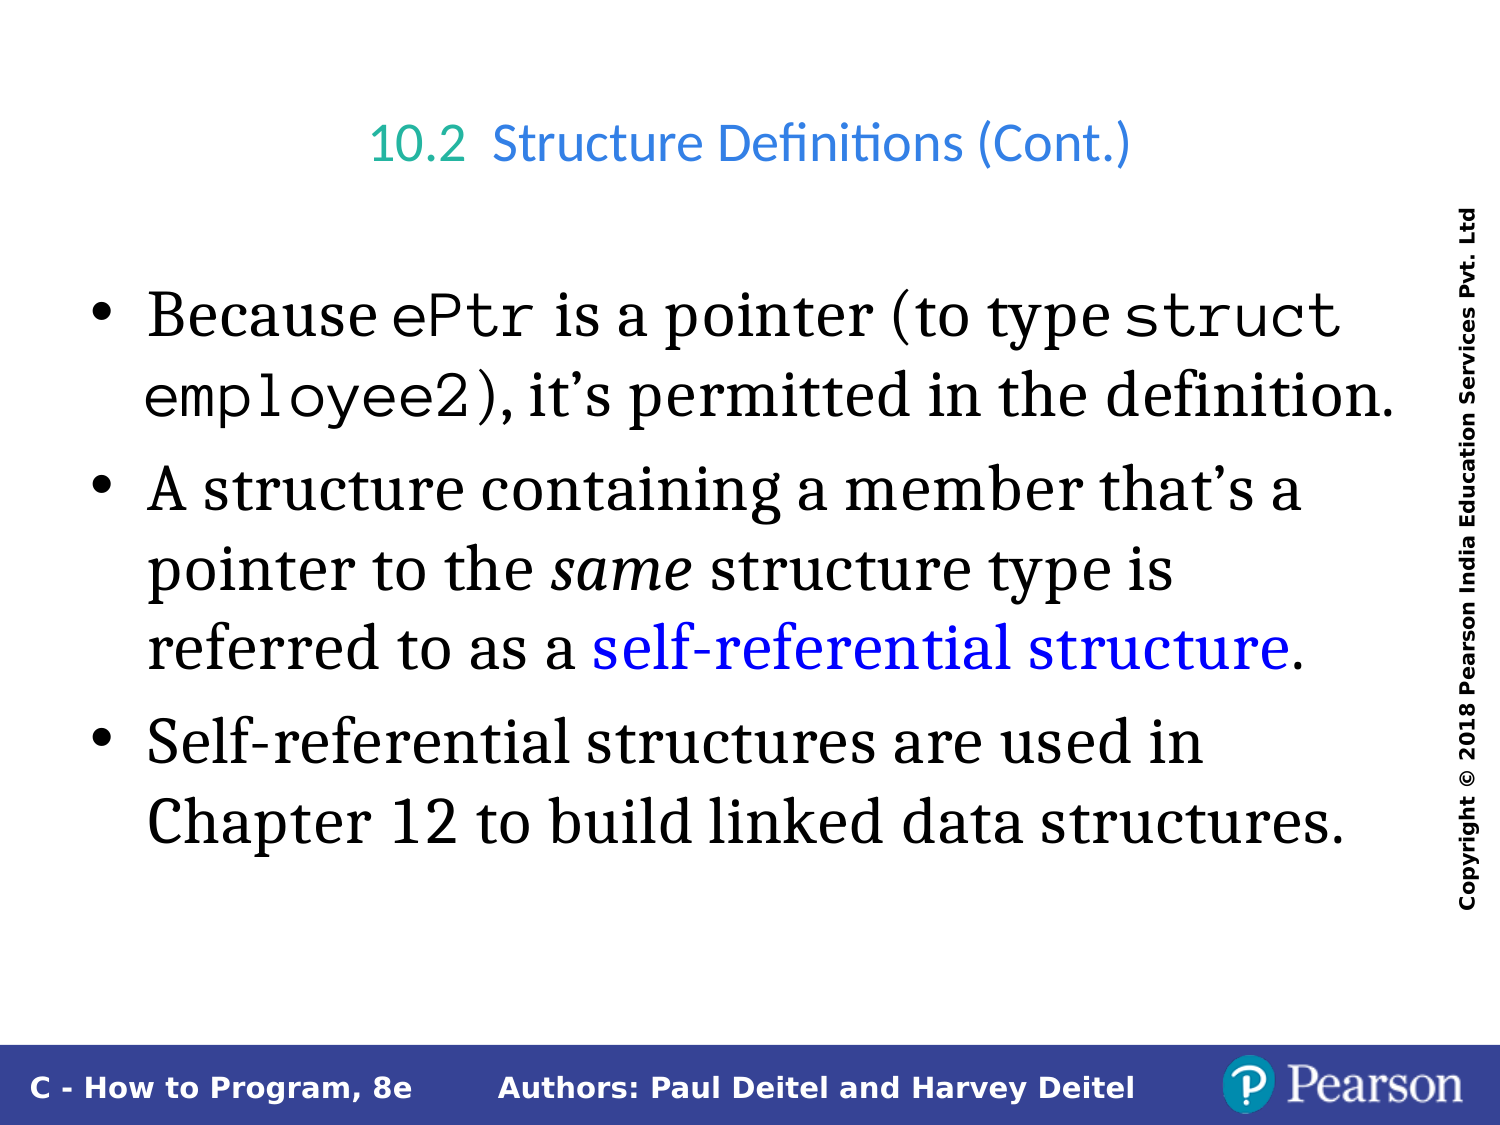

# 10.2  Structure Definitions (Cont.)
Because ePtr is a pointer (to type struct employee2), it’s permitted in the definition.
A structure containing a member that’s a pointer to the same structure type is referred to as a self-referential structure.
Self-referential structures are used in Chapter 12 to build linked data structures.